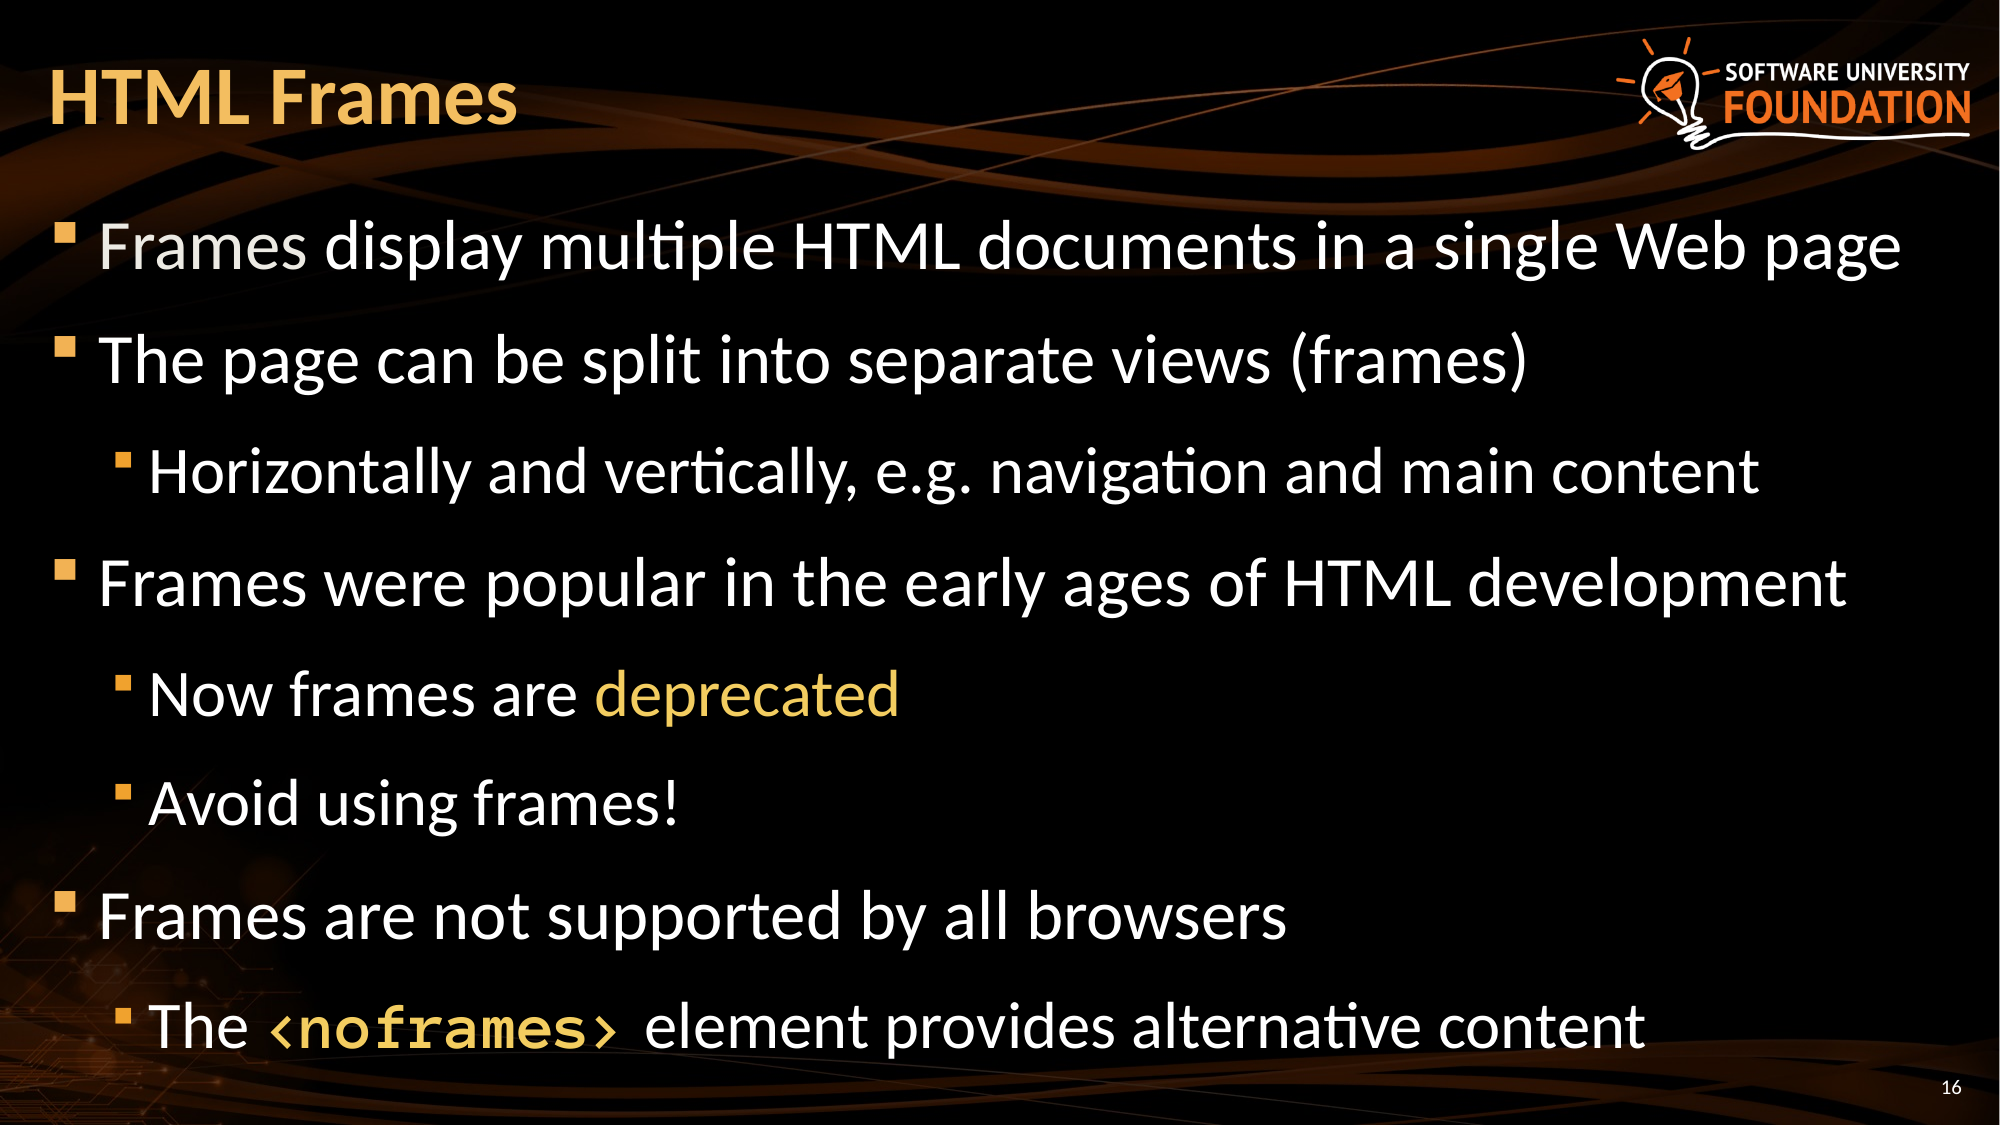

# HTML Frames
Frames display multiple HTML documents in a single Web page
The page can be split into separate views (frames)
Horizontally and vertically, e.g. navigation and main content
Frames were popular in the early ages of HTML development
Now frames are deprecated
Avoid using frames!
Frames are not supported by all browsers
The <noframes> element provides alternative content
16